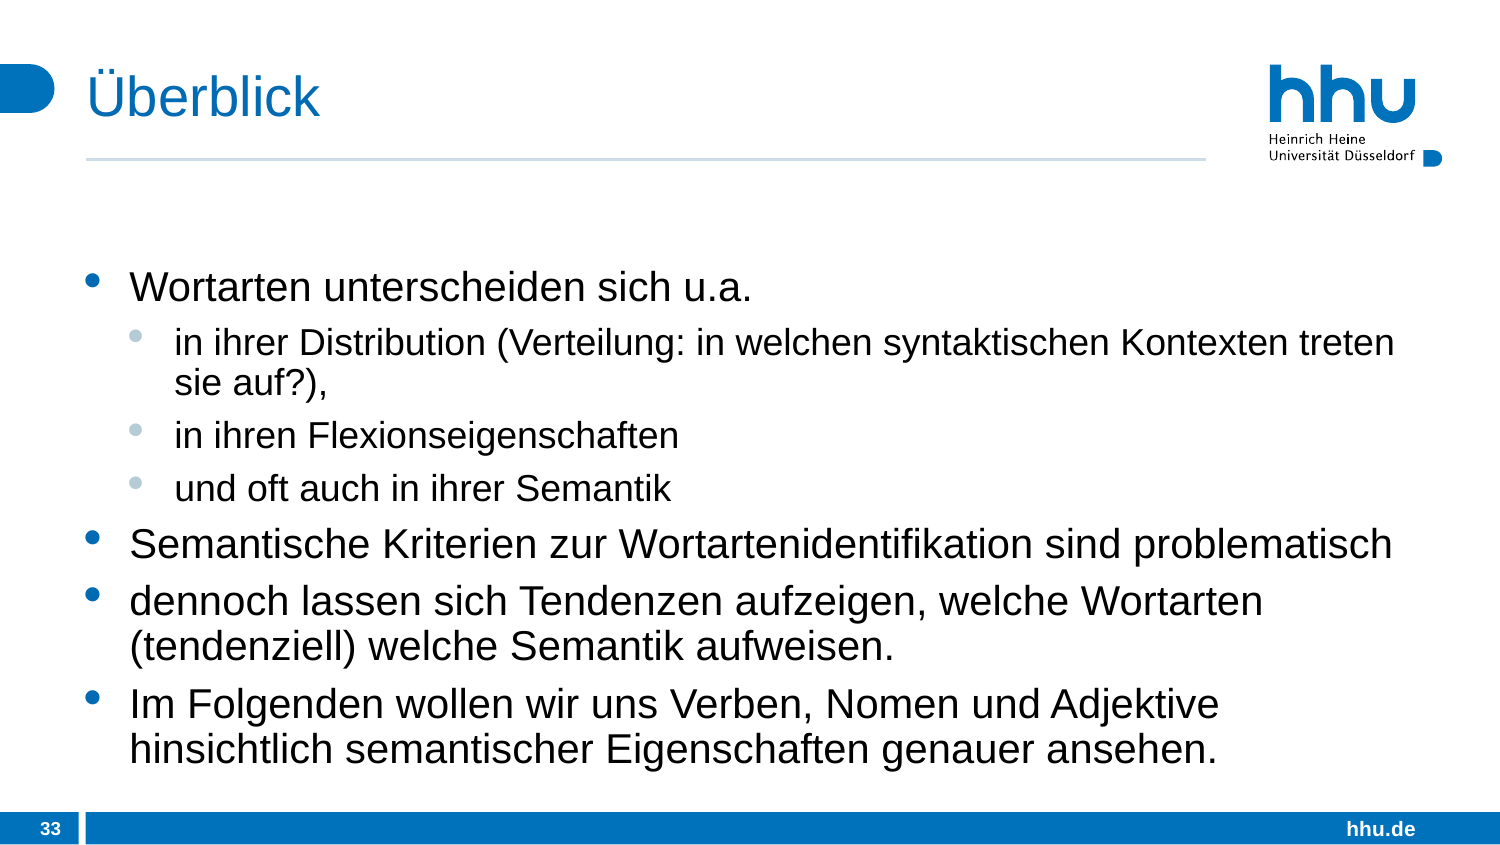

# Überblick

Wortarten unterscheiden sich u.a.
in ihrer Distribution (Verteilung: in welchen syntaktischen Kontexten treten sie auf?),
in ihren Flexionseigenschaften
und oft auch in ihrer Semantik
Semantische Kriterien zur Wortartenidentifikation sind problematisch
dennoch lassen sich Tendenzen aufzeigen, welche Wortarten (tendenziell) welche Semantik aufweisen.
Im Folgenden wollen wir uns Verben, Nomen und Adjektive hinsichtlich semantischer Eigenschaften genauer ansehen.
33